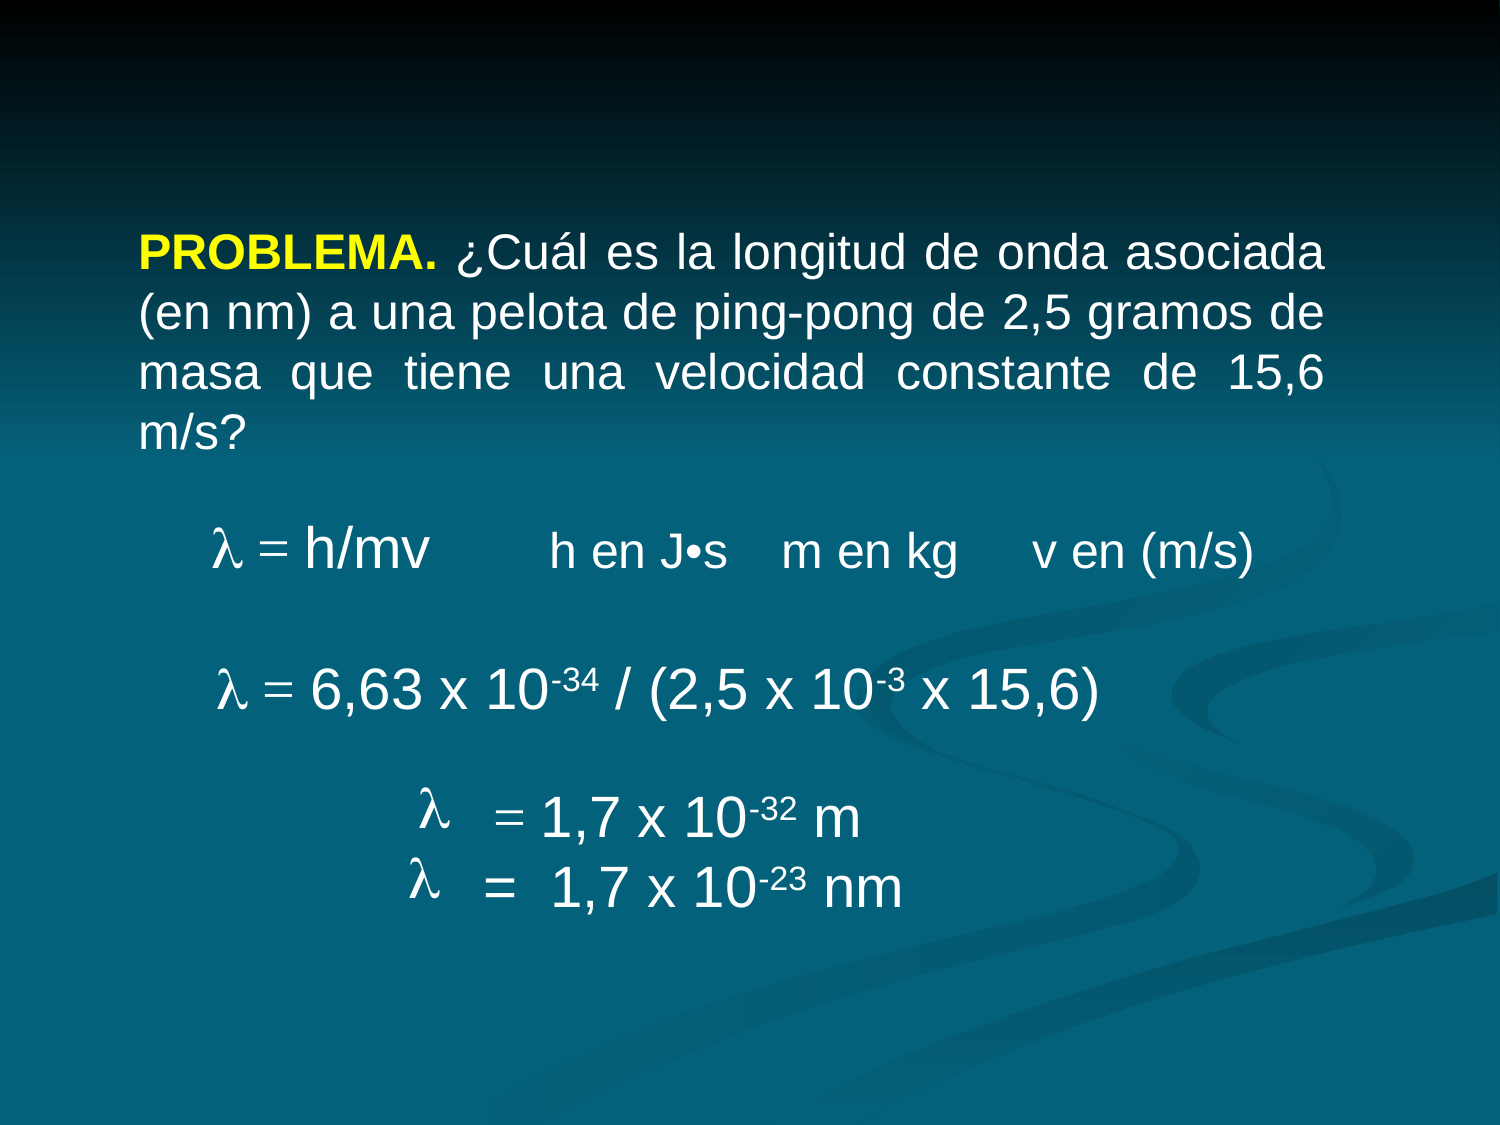

PROBLEMA. ¿Cuál es la longitud de onda asociada (en nm) a una pelota de ping-pong de 2,5 gramos de masa que tiene una velocidad constante de 15,6 m/s?
λ = h/mv
h en J•s
m en kg
v en (m/s)
λ = 6,63 x 10-34 / (2,5 x 10-3 x 15,6)
= 1,7 x 10-32 m
=  1,7 x 10-23 nm